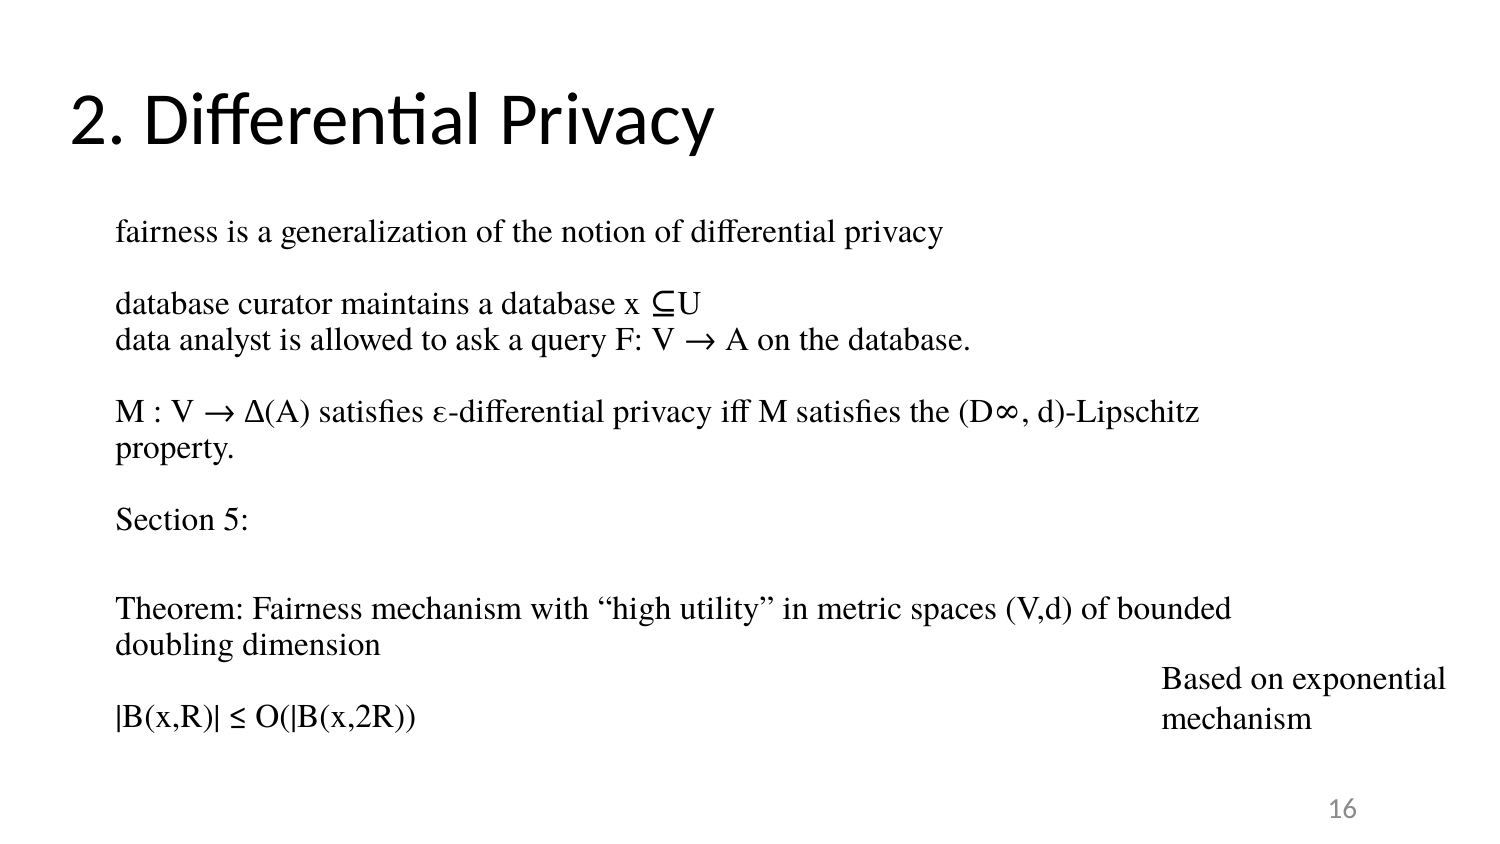

# 2. Differential Privacy

fairness is a generalization of the notion of differential privacy

database curator maintains a database x ⊆U
data analyst is allowed to ask a query F: V → A on the database.

M : V → ∆(A) satisfies ε-differential privacy iff M satisfies the (D∞, d)-Lipschitz property.

Section 5:

Theorem: Fairness mechanism with “high utility” in metric spaces (V,d) of bounded doubling dimension

|B(x,R)| ≤ O(|B(x,2R))

Based on exponential mechanism

16